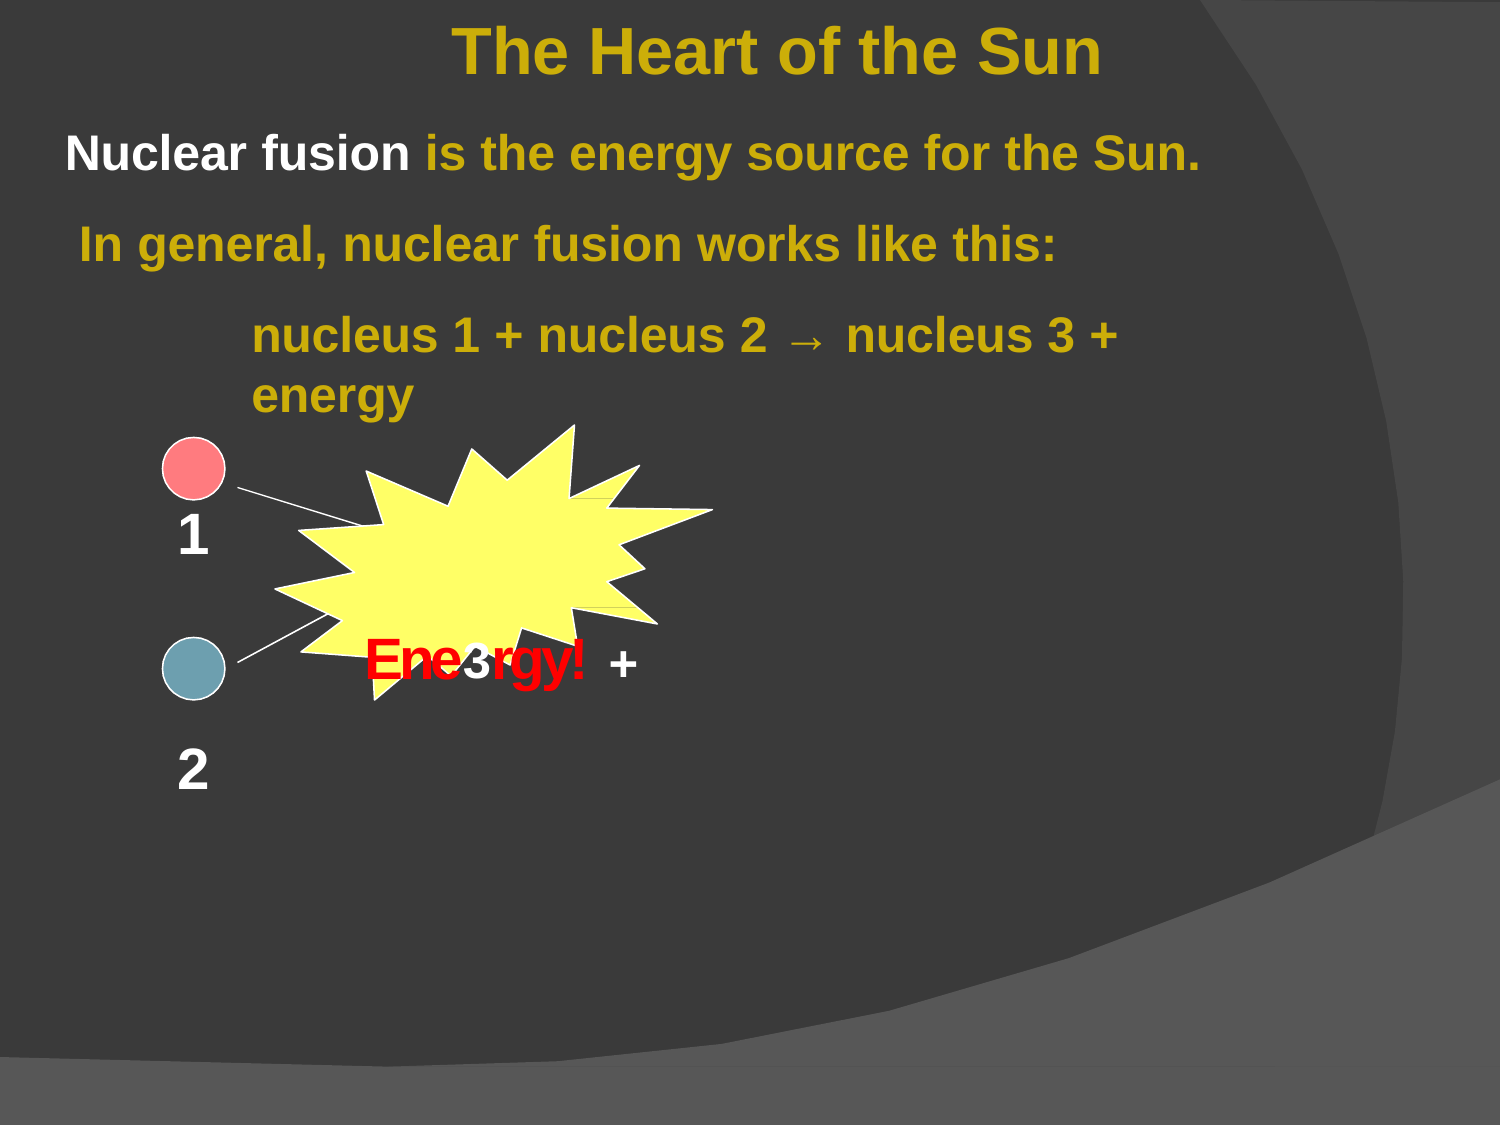

# The Heart of the Sun
Nuclear fusion is the energy source for the Sun.  In general, nuclear fusion works like this:
nucleus 1 + nucleus 2 → nucleus 3 + energy

1
Ene3rgy! +
2